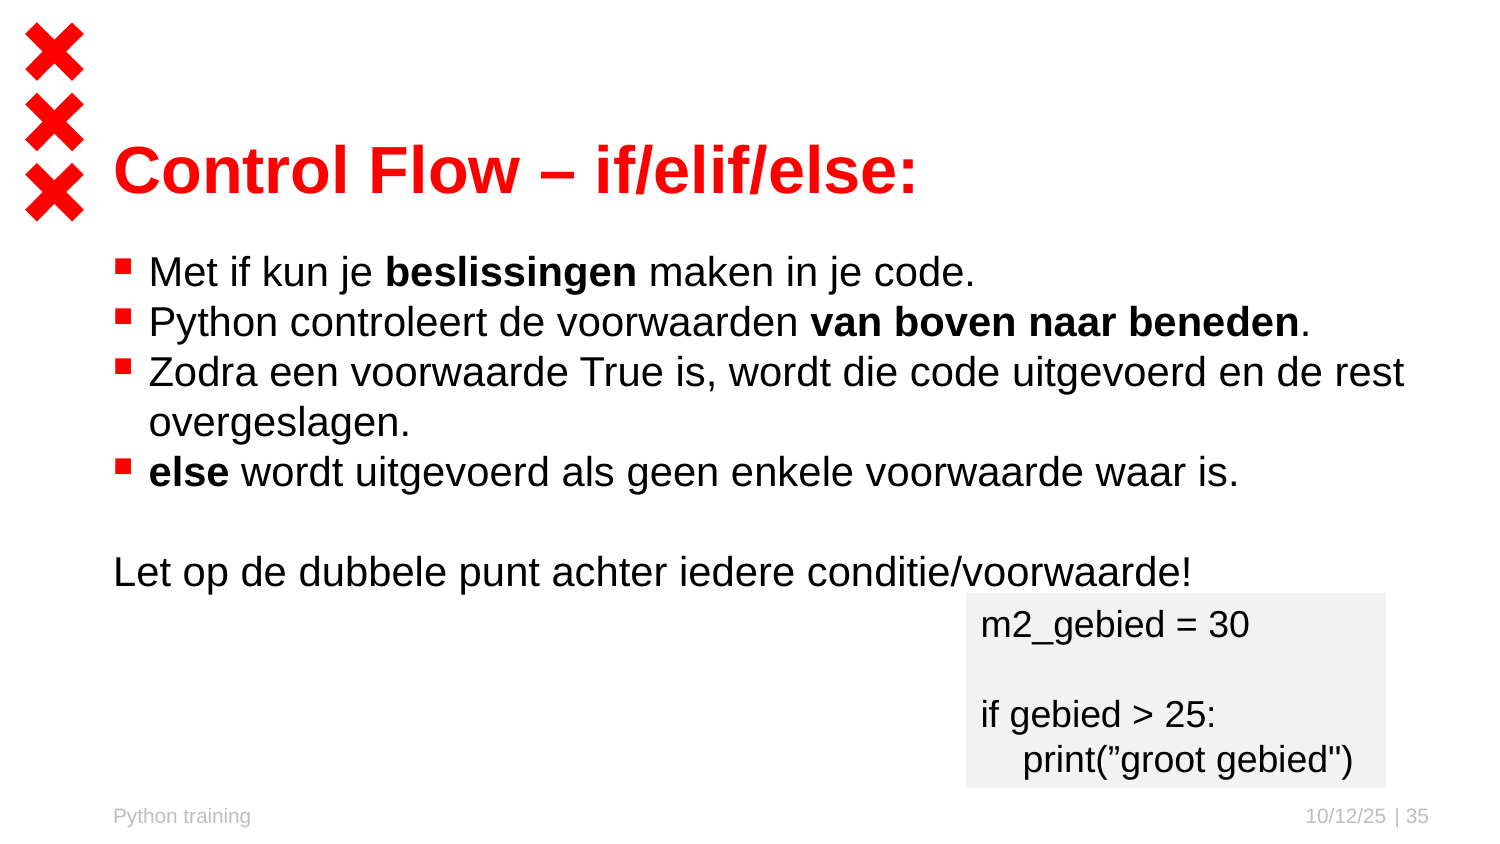

# Control Flow – if/elif/else:
Met if kun je beslissingen maken in je code.
Python controleert de voorwaarden van boven naar beneden.
Zodra een voorwaarde True is, wordt die code uitgevoerd en de rest overgeslagen.
else wordt uitgevoerd als geen enkele voorwaarde waar is.

Let op de dubbele punt achter iedere conditie/voorwaarde!

m2_gebied = 30

if gebied > 25:
    print(”groot gebied")
Python training
10/12/25
| 35